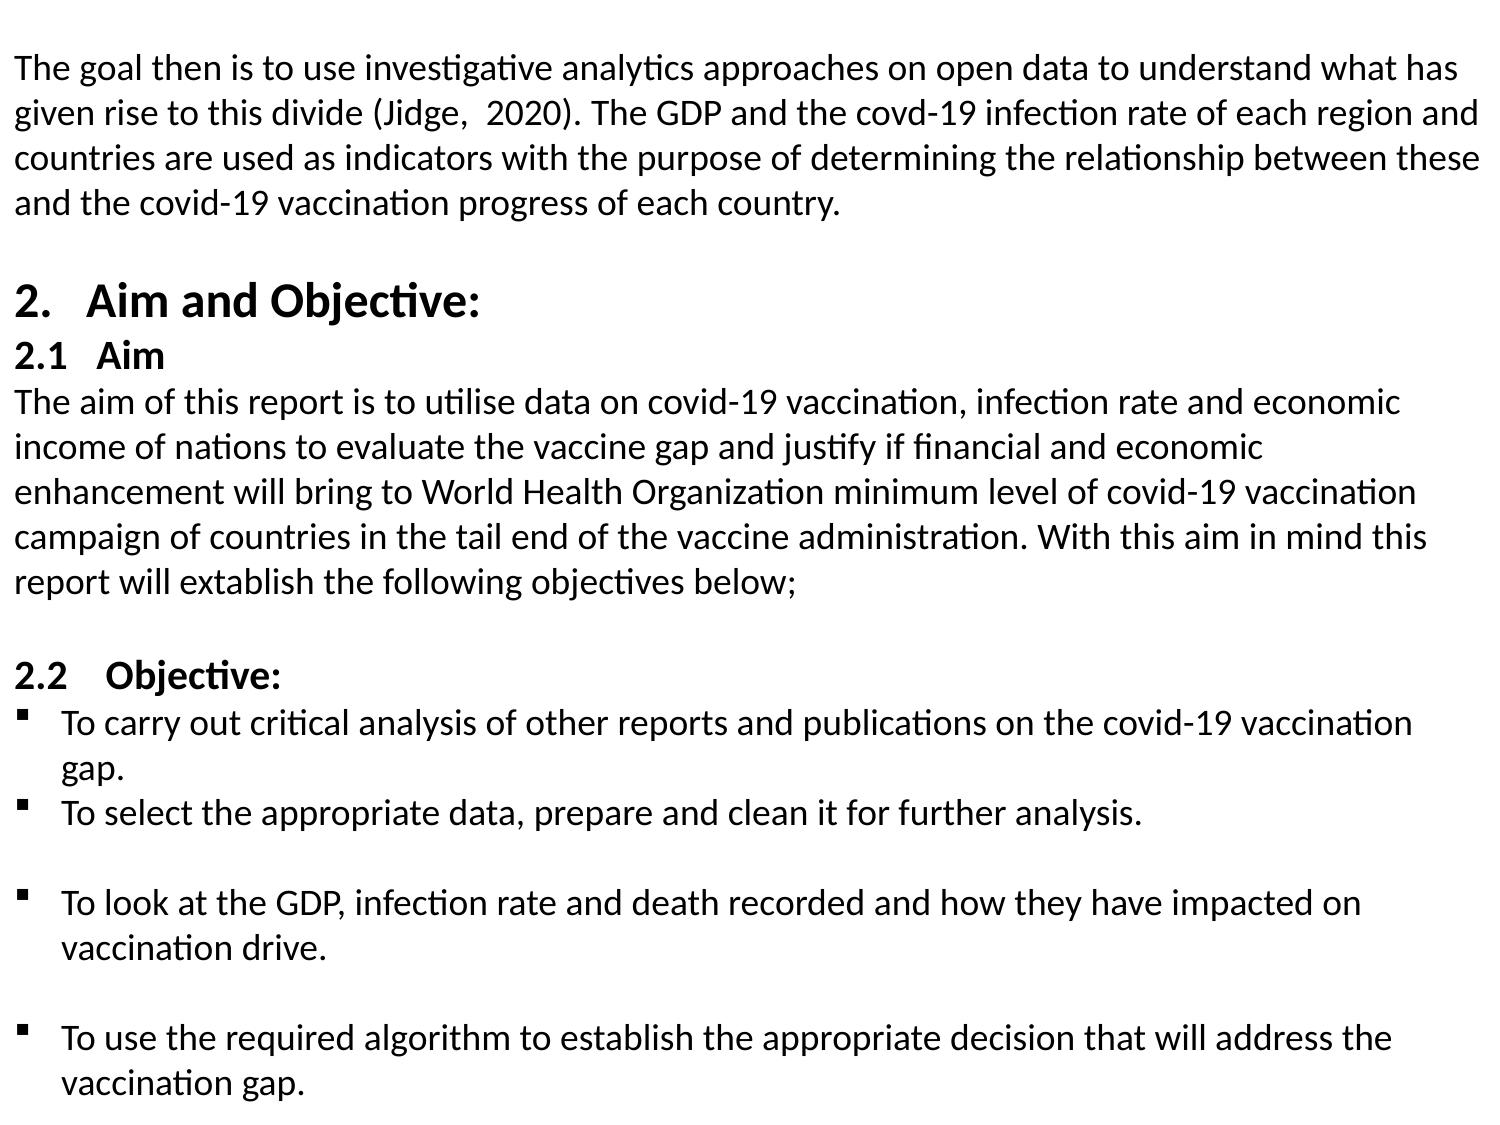

The goal then is to use investigative analytics approaches on open data to understand what has given rise to this divide (Jidge,  2020). The GDP and the covd-19 infection rate of each region and countries are used as indicators with the purpose of determining the relationship between these and the covid-19 vaccination progress of each country.

2.   Aim and Objective:
2.1   Aim
The aim of this report is to utilise data on covid-19 vaccination, infection rate and economic income of nations to evaluate the vaccine gap and justify if financial and economic enhancement will bring to World Health Organization minimum level of covid-19 vaccination campaign of countries in the tail end of the vaccine administration. With this aim in mind this report will extablish the following objectives below;

2.2    Objective:
To carry out critical analysis of other reports and publications on the covid-19 vaccination gap.
To select the appropriate data, prepare and clean it for further analysis.

To look at the GDP, infection rate and death recorded and how they have impacted on vaccination drive.

To use the required algorithm to establish the appropriate decision that will address the vaccination gap.